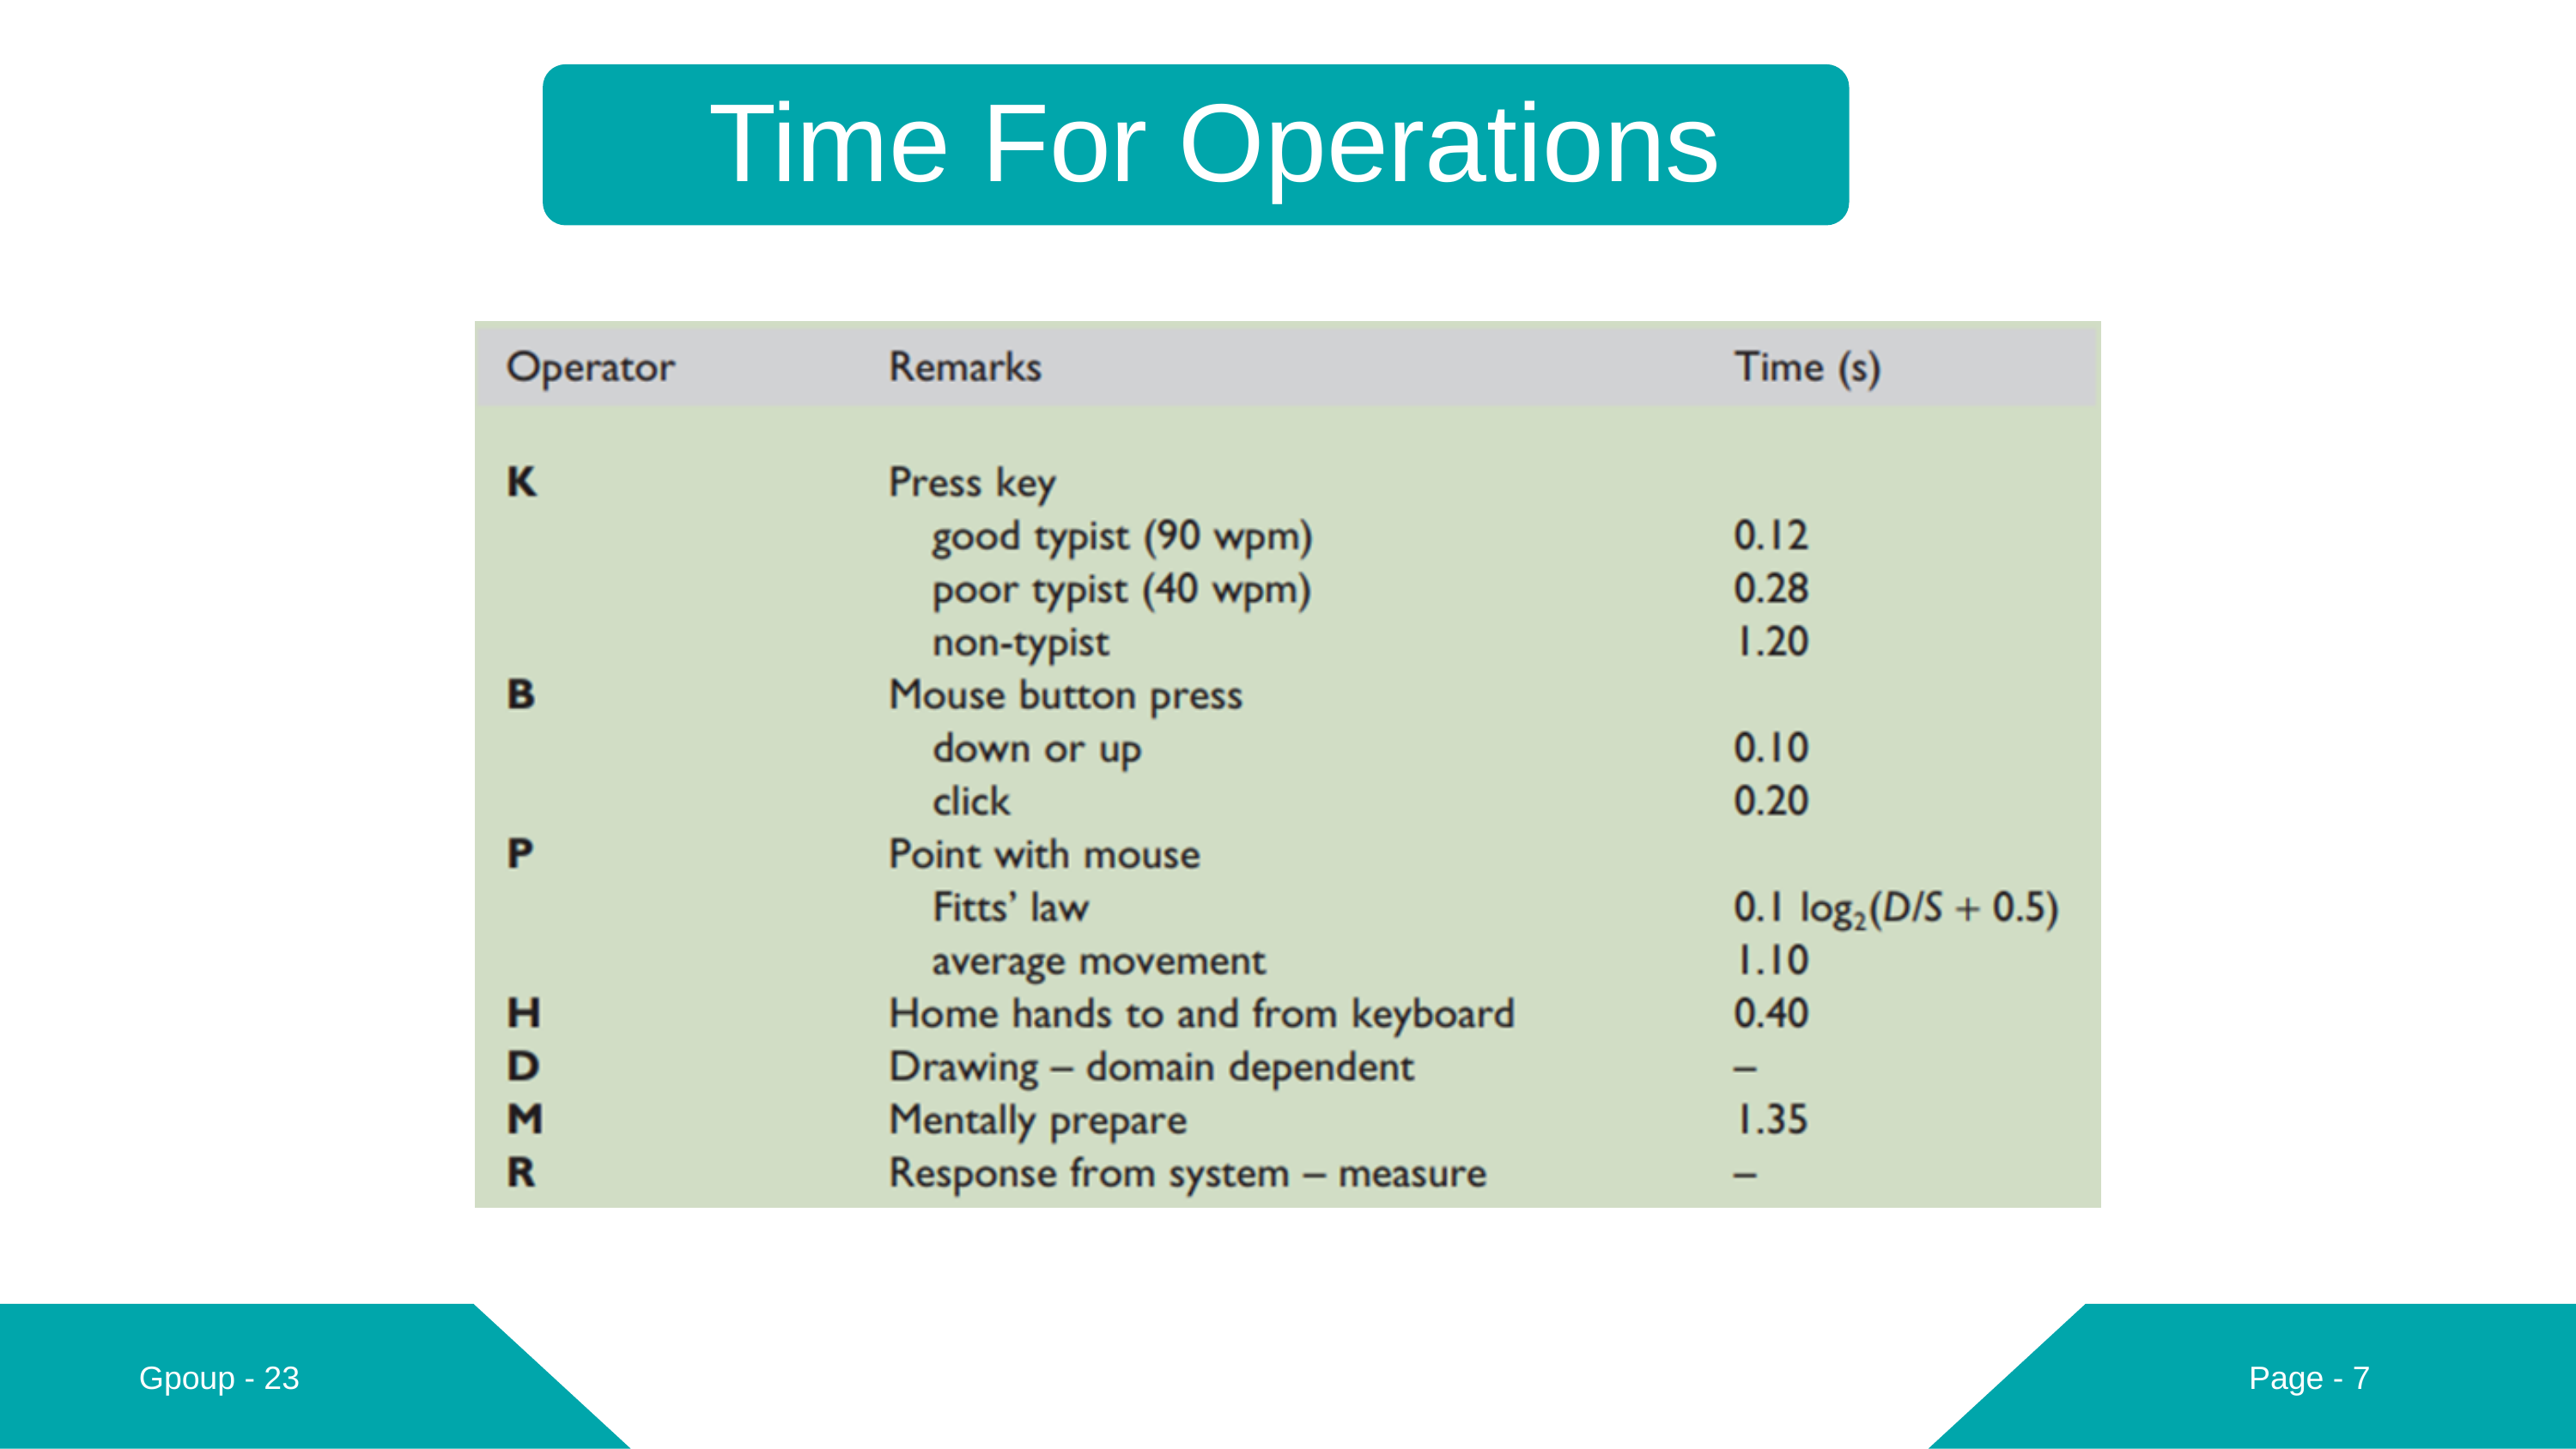

Time For Operations

Gpoup - 23

Page - 7